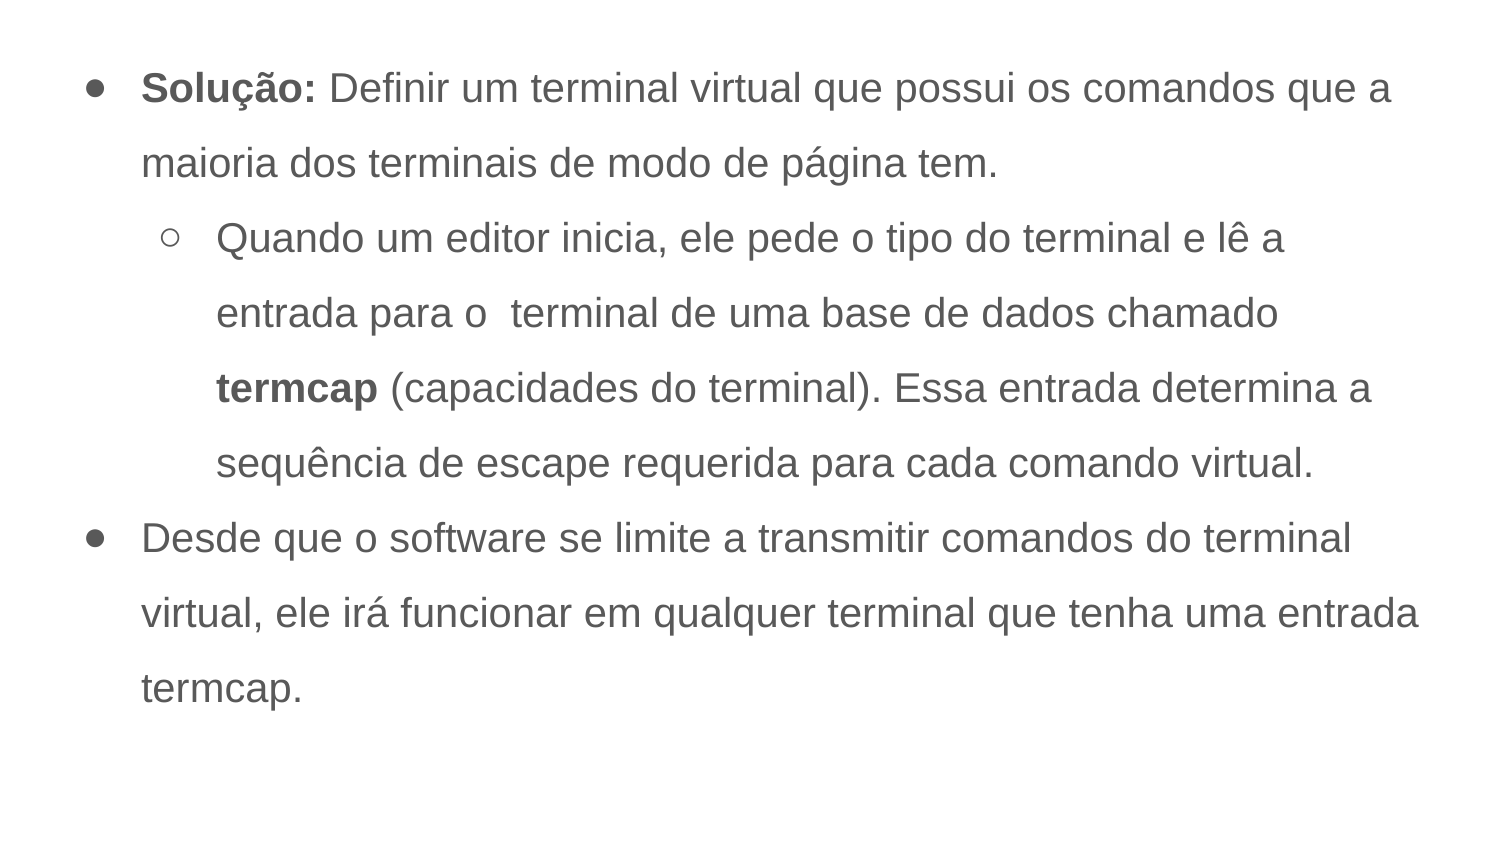

Solução: Definir um terminal virtual que possui os comandos que a maioria dos terminais de modo de página tem.
Quando um editor inicia, ele pede o tipo do terminal e lê a entrada para o  terminal de uma base de dados chamado termcap (capacidades do terminal). Essa entrada determina a sequência de escape requerida para cada comando virtual.
Desde que o software se limite a transmitir comandos do terminal virtual, ele irá funcionar em qualquer terminal que tenha uma entrada termcap.